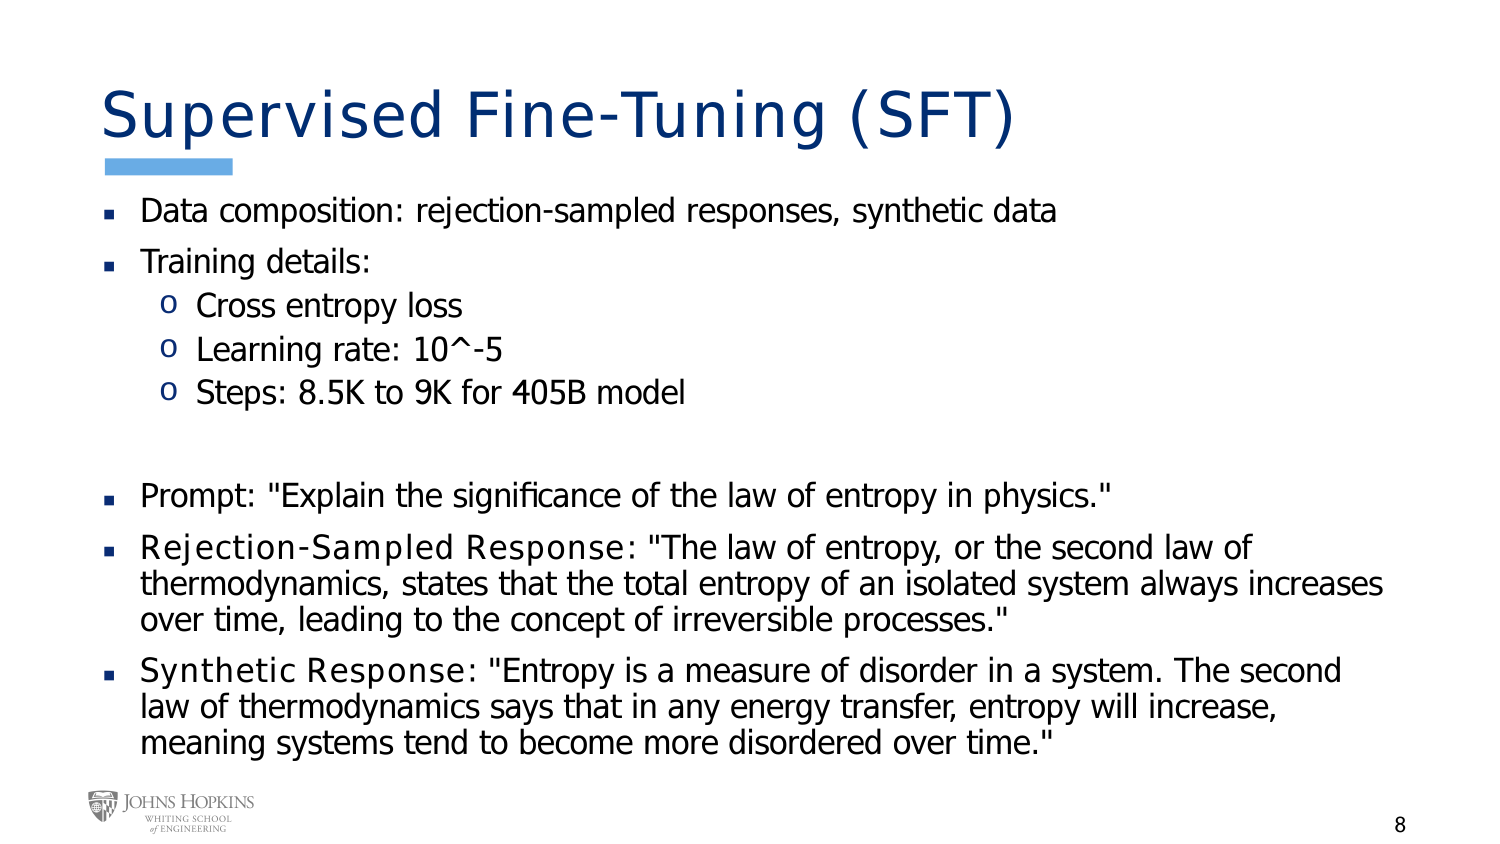

# Supervised Fine-Tuning (SFT)
Data composition: rejection-sampled responses, synthetic data
Training details:
Cross entropy loss
Learning rate: 10^-5
Steps: 8.5K to 9K for 405B model

Prompt: "Explain the significance of the law of entropy in physics."
Rejection-Sampled Response: "The law of entropy, or the second law of thermodynamics, states that the total entropy of an isolated system always increases over time, leading to the concept of irreversible processes."
Synthetic Response: "Entropy is a measure of disorder in a system. The second law of thermodynamics says that in any energy transfer, entropy will increase, meaning systems tend to become more disordered over time."